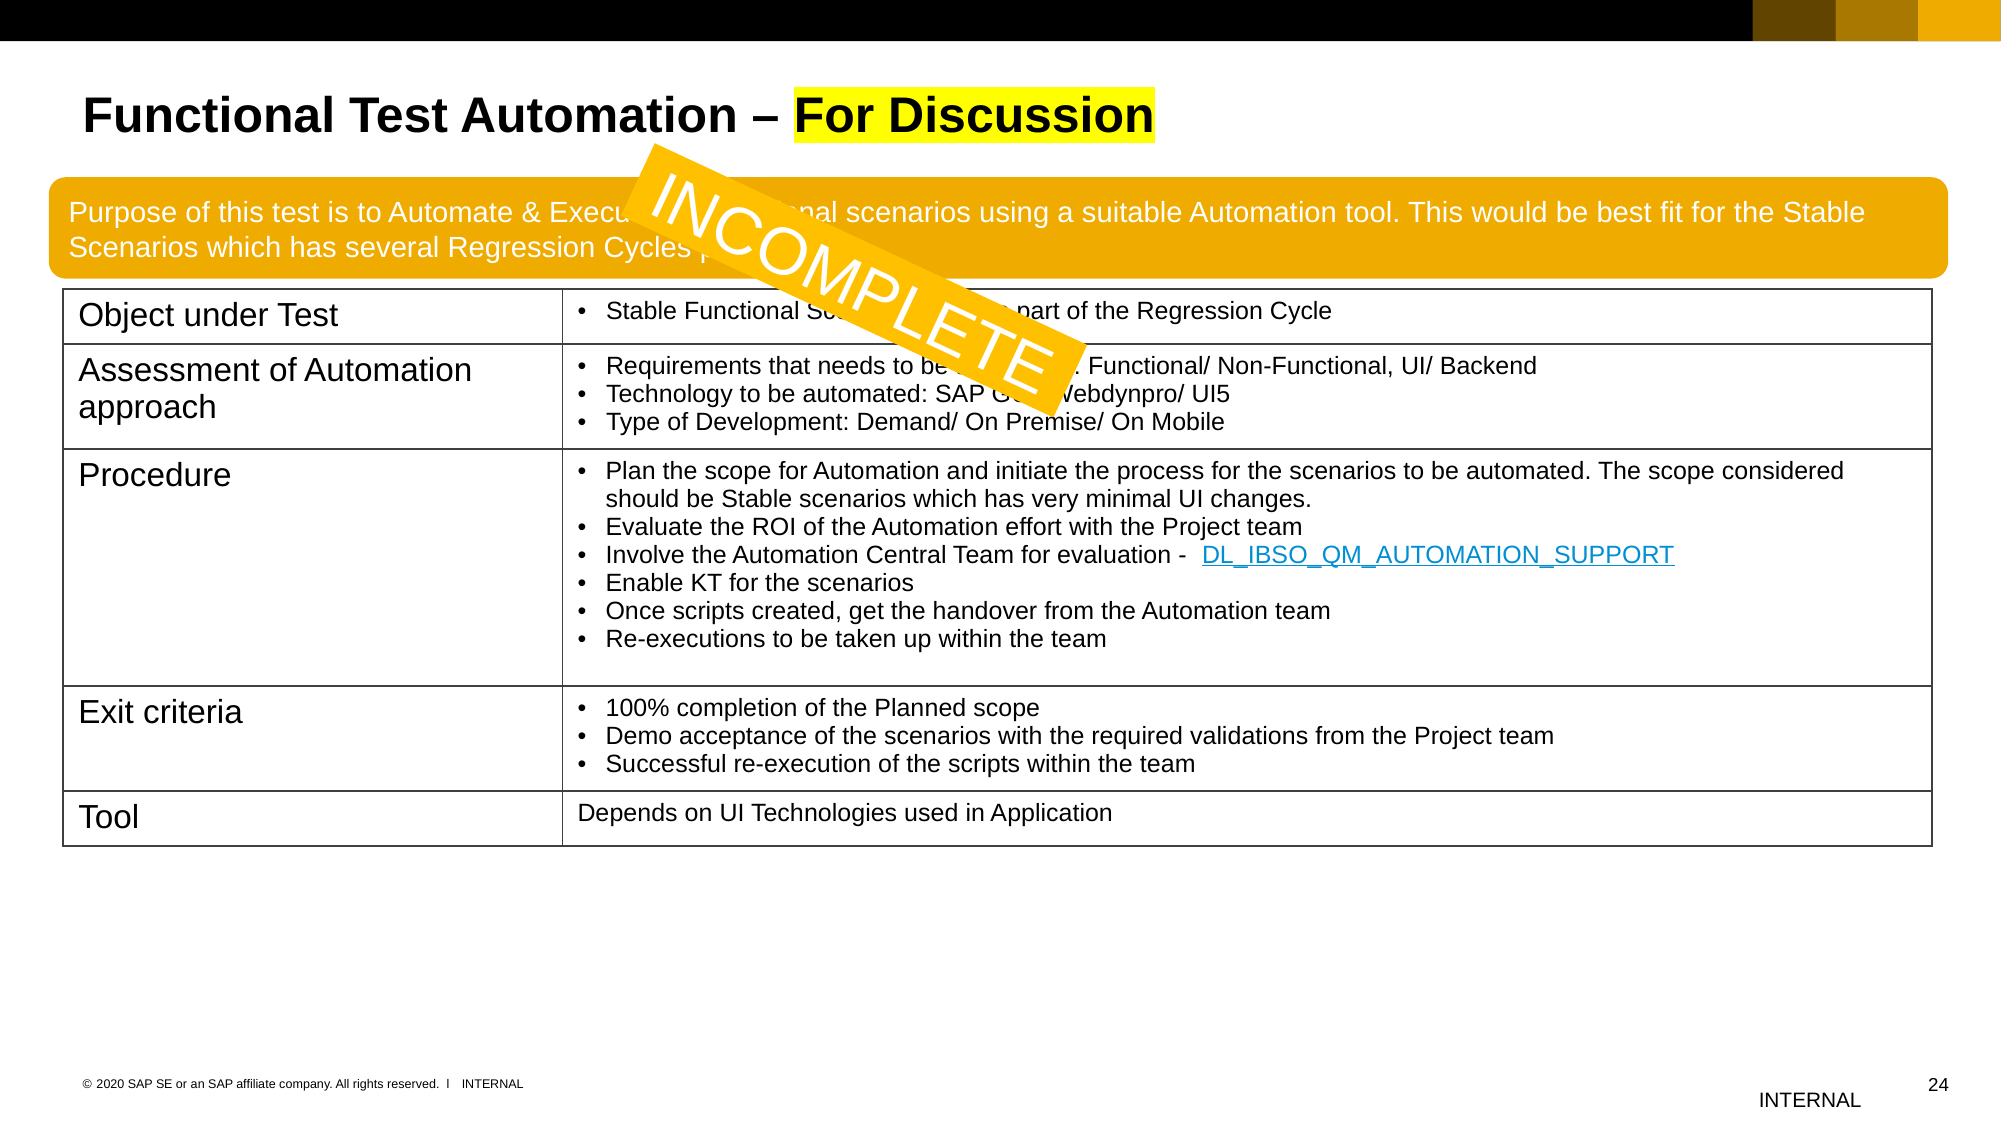

# Functional Test Automation – For Discussion
Purpose of this test is to Automate & Execute the functional scenarios using a suitable Automation tool. This would be best fit for the Stable Scenarios which has several Regression Cycles planned.
INCOMPLETE
| Object under Test | Stable Functional Scenarios that are part of the Regression Cycle |
| --- | --- |
| Assessment of Automation approach | Requirements that needs to be automated: Functional/ Non-Functional, UI/ Backend Technology to be automated: SAP GUI/ Webdynpro/ UI5 Type of Development: Demand/ On Premise/ On Mobile |
| Procedure | Plan the scope for Automation and initiate the process for the scenarios to be automated. The scope considered should be Stable scenarios which has very minimal UI changes. Evaluate the ROI of the Automation effort with the Project team Involve the Automation Central Team for evaluation - DL\_IBSO\_QM\_AUTOMATION\_SUPPORT Enable KT for the scenarios Once scripts created, get the handover from the Automation team Re-executions to be taken up within the team |
| Exit criteria | 100% completion of the Planned scope Demo acceptance of the scenarios with the required validations from the Project team Successful re-execution of the scripts within the team |
| Tool | Depends on UI Technologies used in Application |